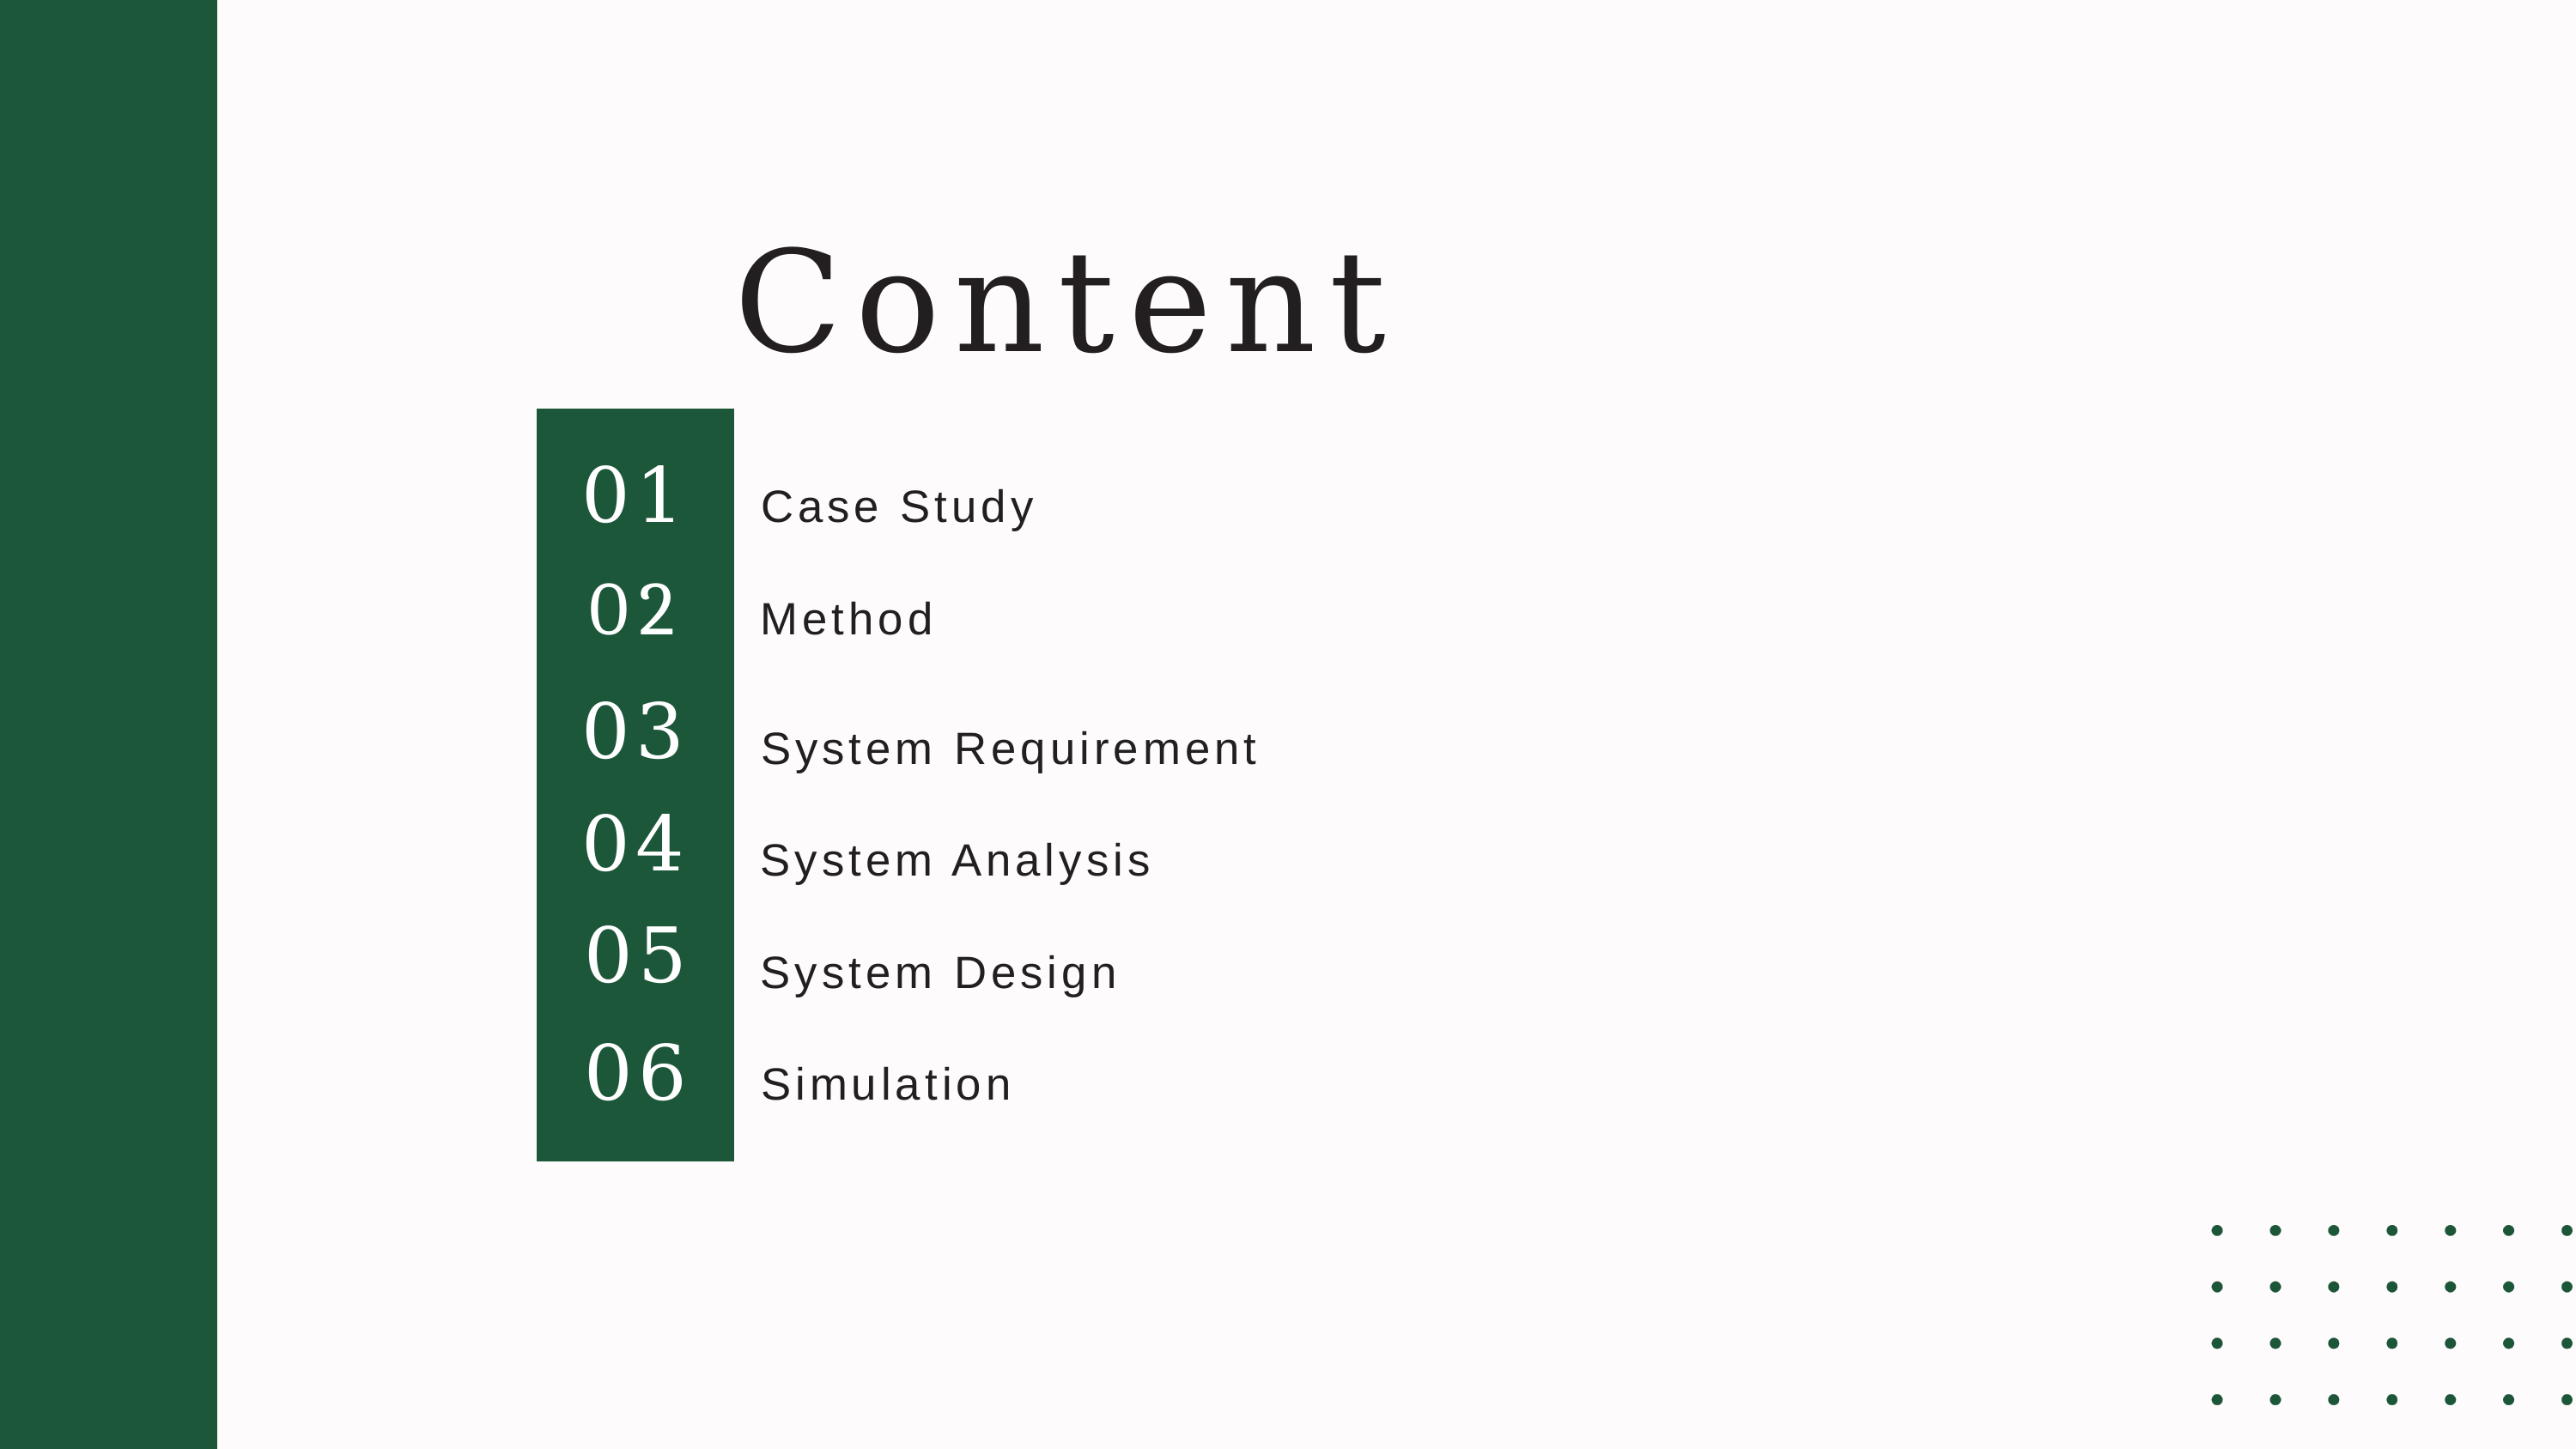

Content

01
Case Study
02
Method
03
System Requirement
04
System Analysis
05
System Design
06
Simulation